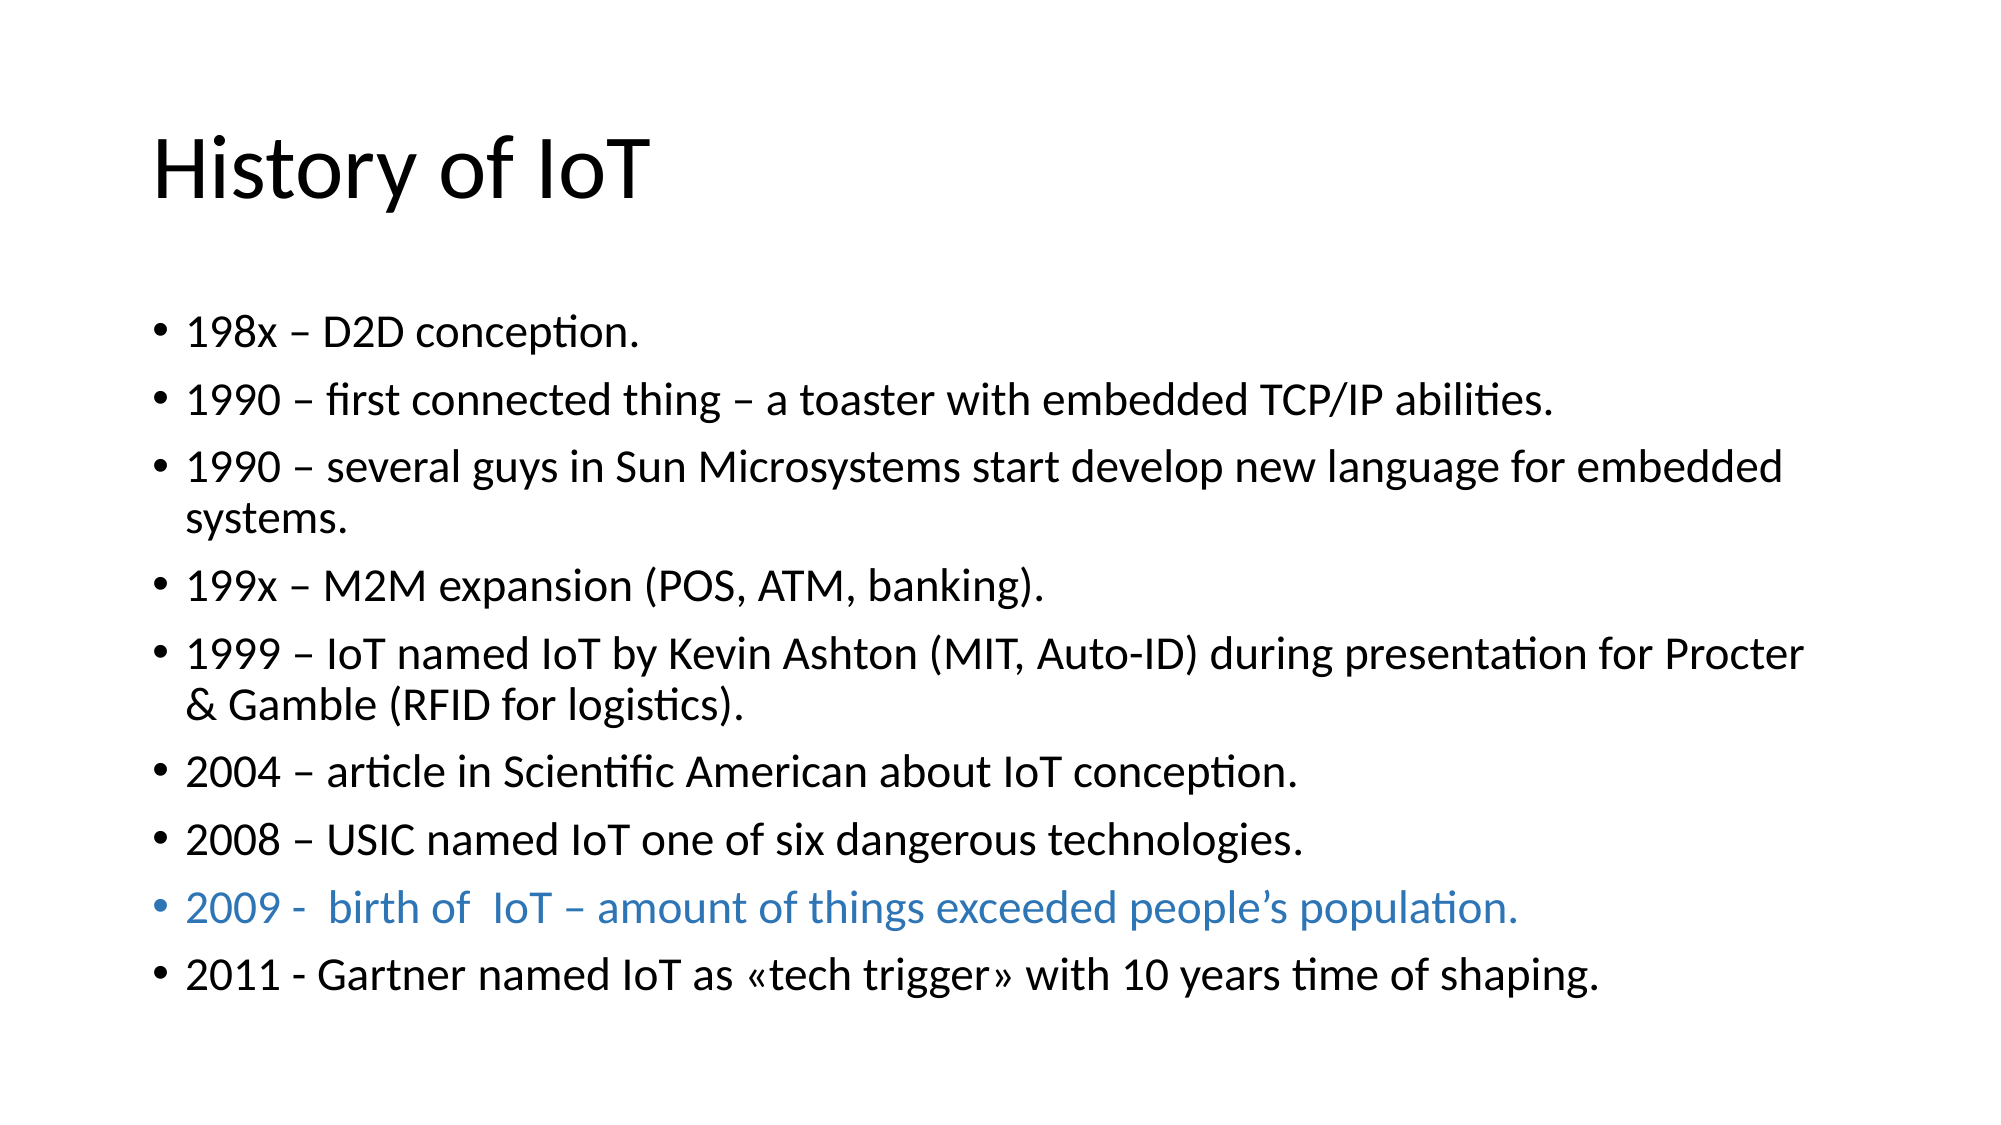

# History of IoT
198x – D2D conception.
1990 – first connected thing – a toaster with embedded TCP/IP abilities.
1990 – several guys in Sun Microsystems start develop new language for embedded systems.
199x – M2M expansion (POS, ATM, banking).
1999 – IoT named IoT by Kevin Ashton (MIT, Auto-ID) during presentation for Procter & Gamble (RFID for logistics).
2004 – article in Scientific American about IoT conception.
2008 – USIC named IoT one of six dangerous technologies.
2009 -  birth of  IoT – amount of things exceeded people’s population.
2011 - Gartner named IoT as «tech trigger» with 10 years time of shaping.